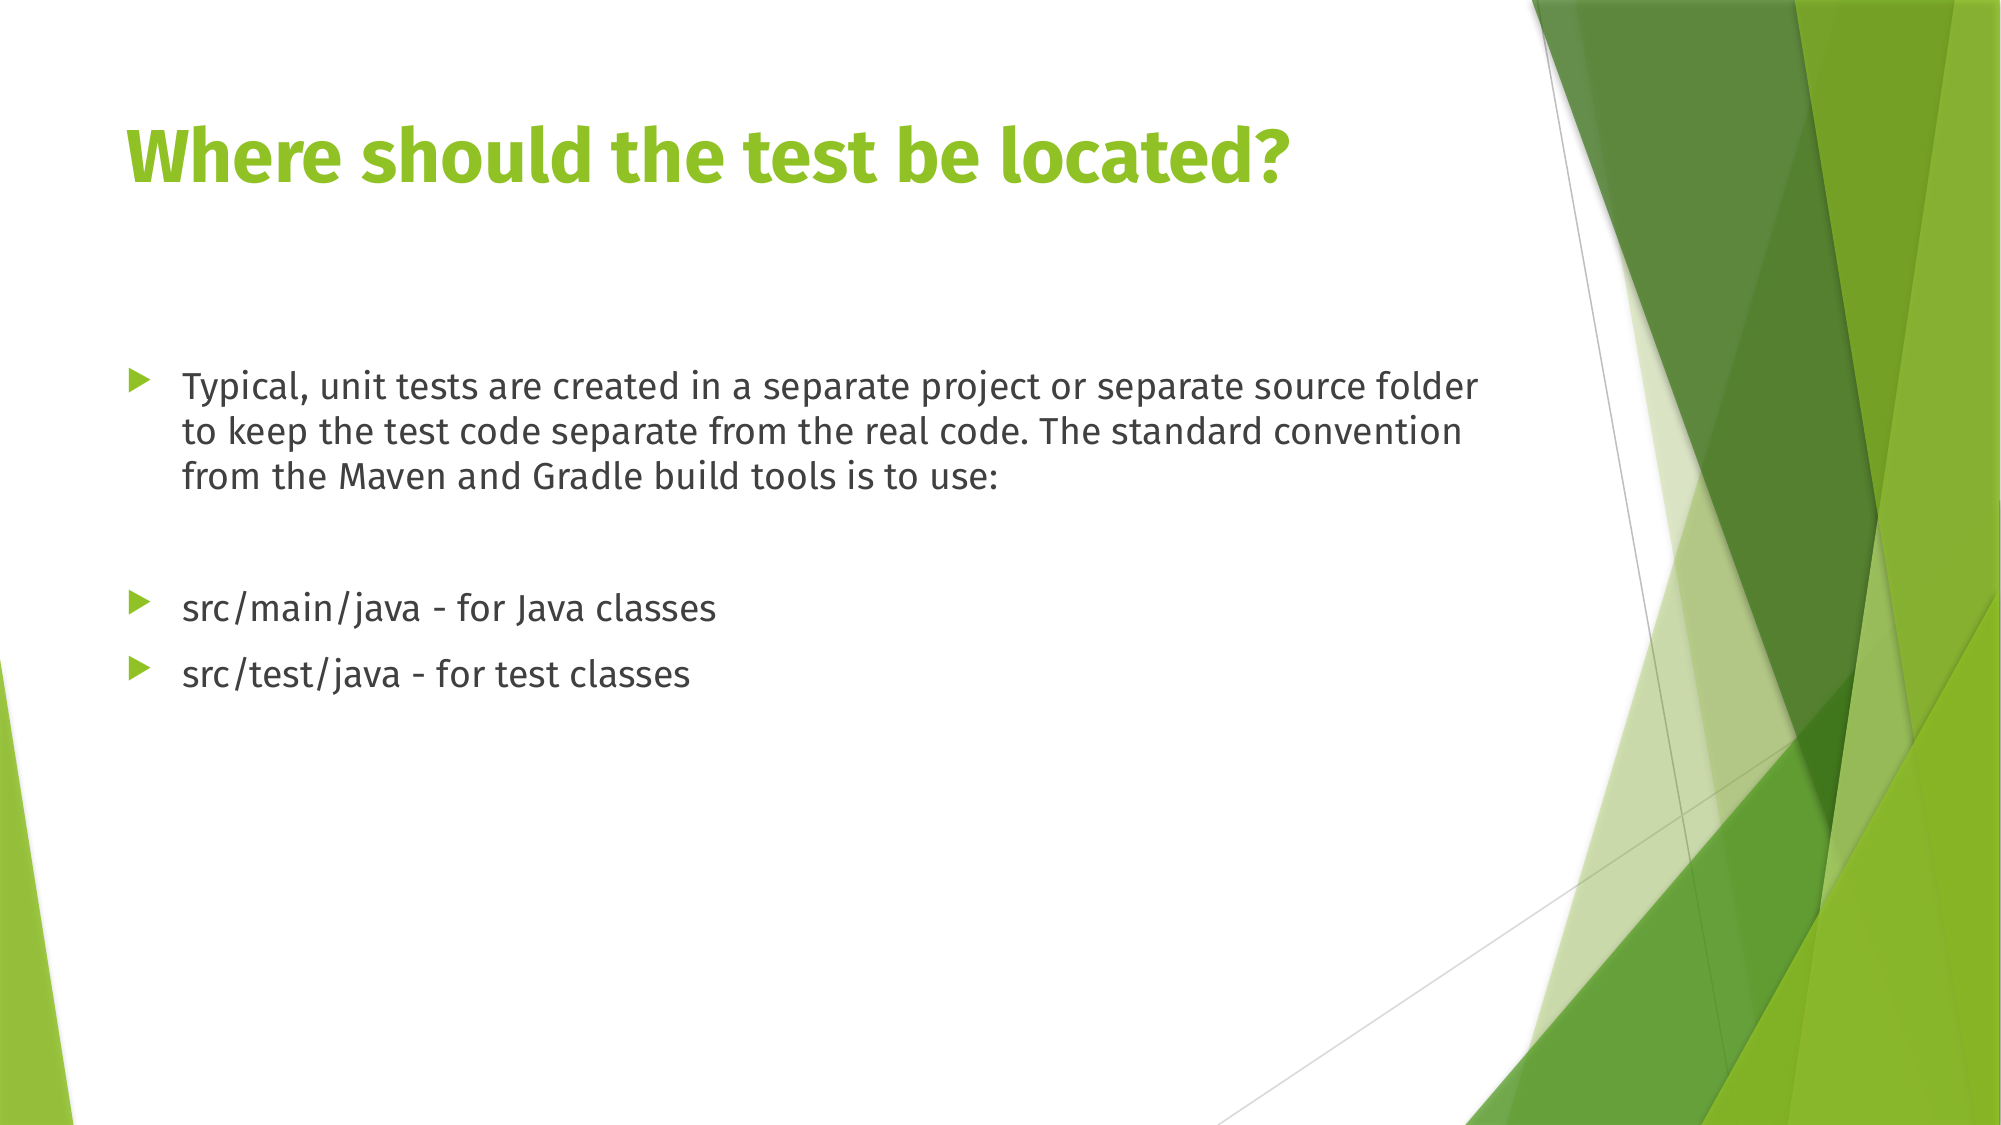

# Where should the test be located?
Typical, unit tests are created in a separate project or separate source folder to keep the test code separate from the real code. The standard convention from the Maven and Gradle build tools is to use:

src/main/java - for Java classes
src/test/java - for test classes